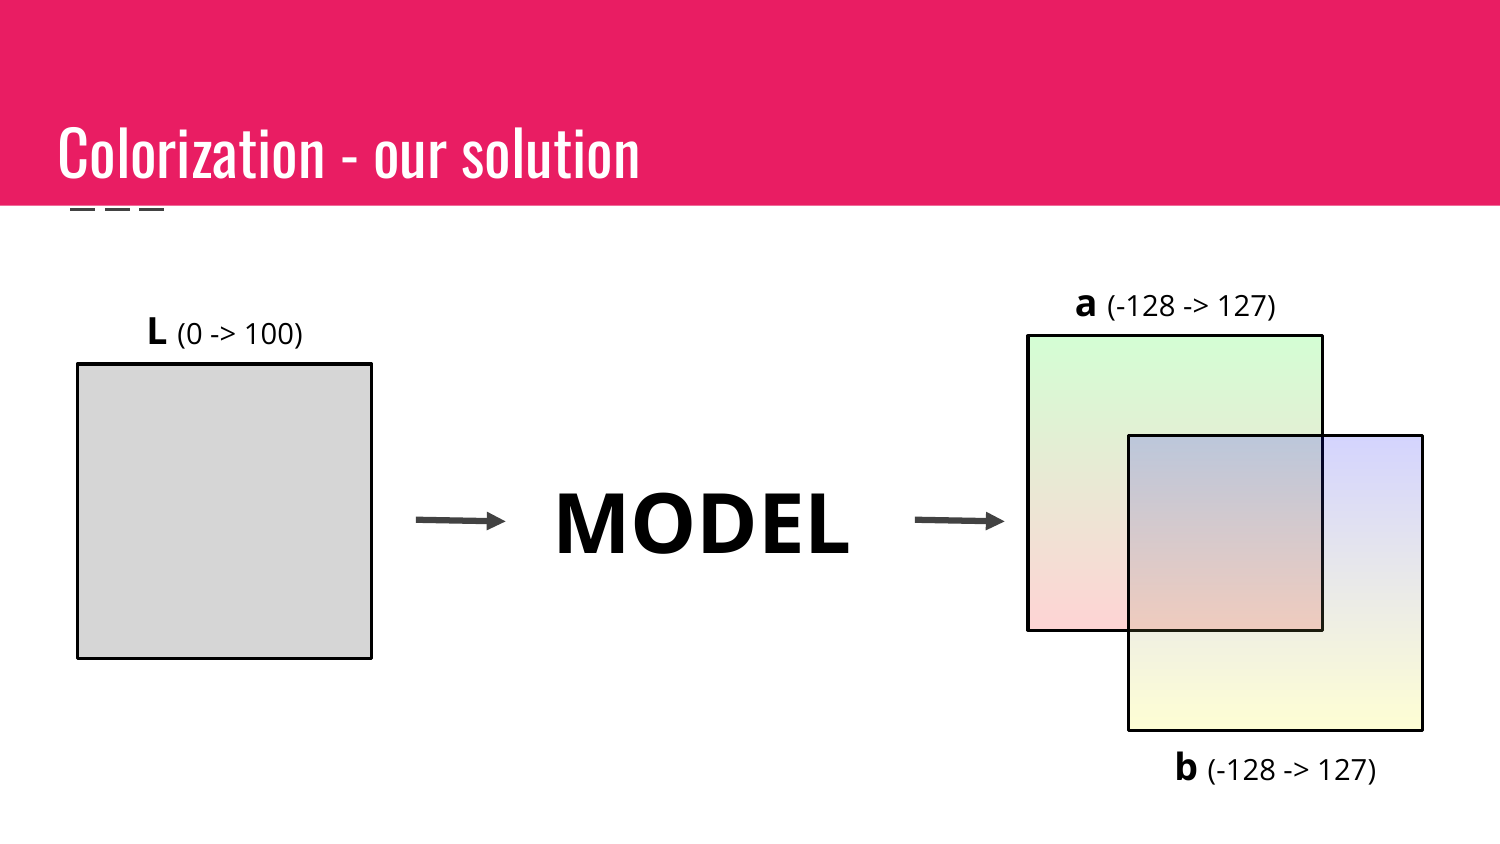

Colorization - our solution
a (-128 -> 127)
L (0 -> 100)

MODEL
b (-128 -> 127)